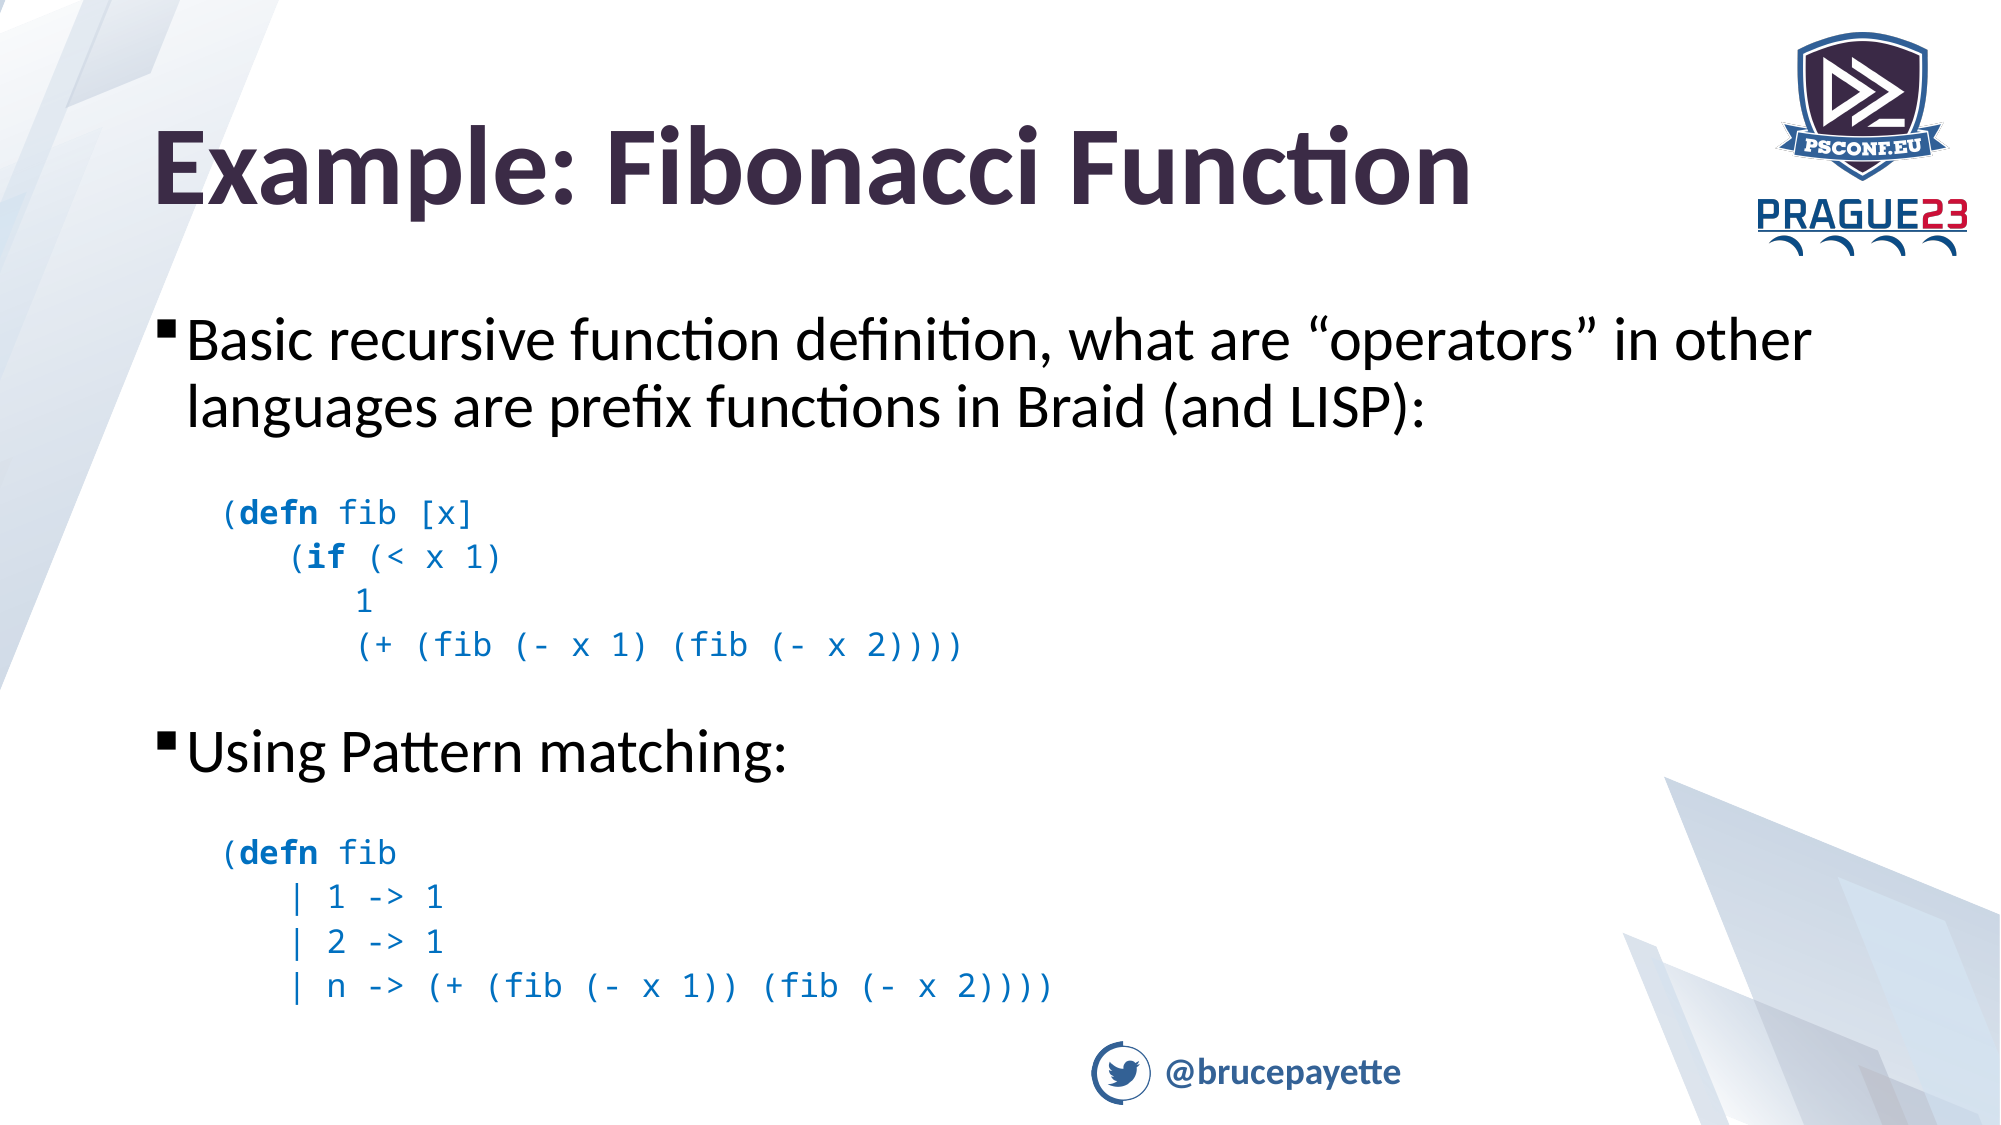

# Example: Fibonacci Function
Basic recursive function definition, what are “operators” in other languages are prefix functions in Braid (and LISP):

(defn fib [x]
(if (< x 1)
1
(+ (fib (- x 1) (fib (- x 2))))

Using Pattern matching:

(defn fib
| 1 -> 1
| 2 -> 1
| n -> (+ (fib (- x 1)) (fib (- x 2))))